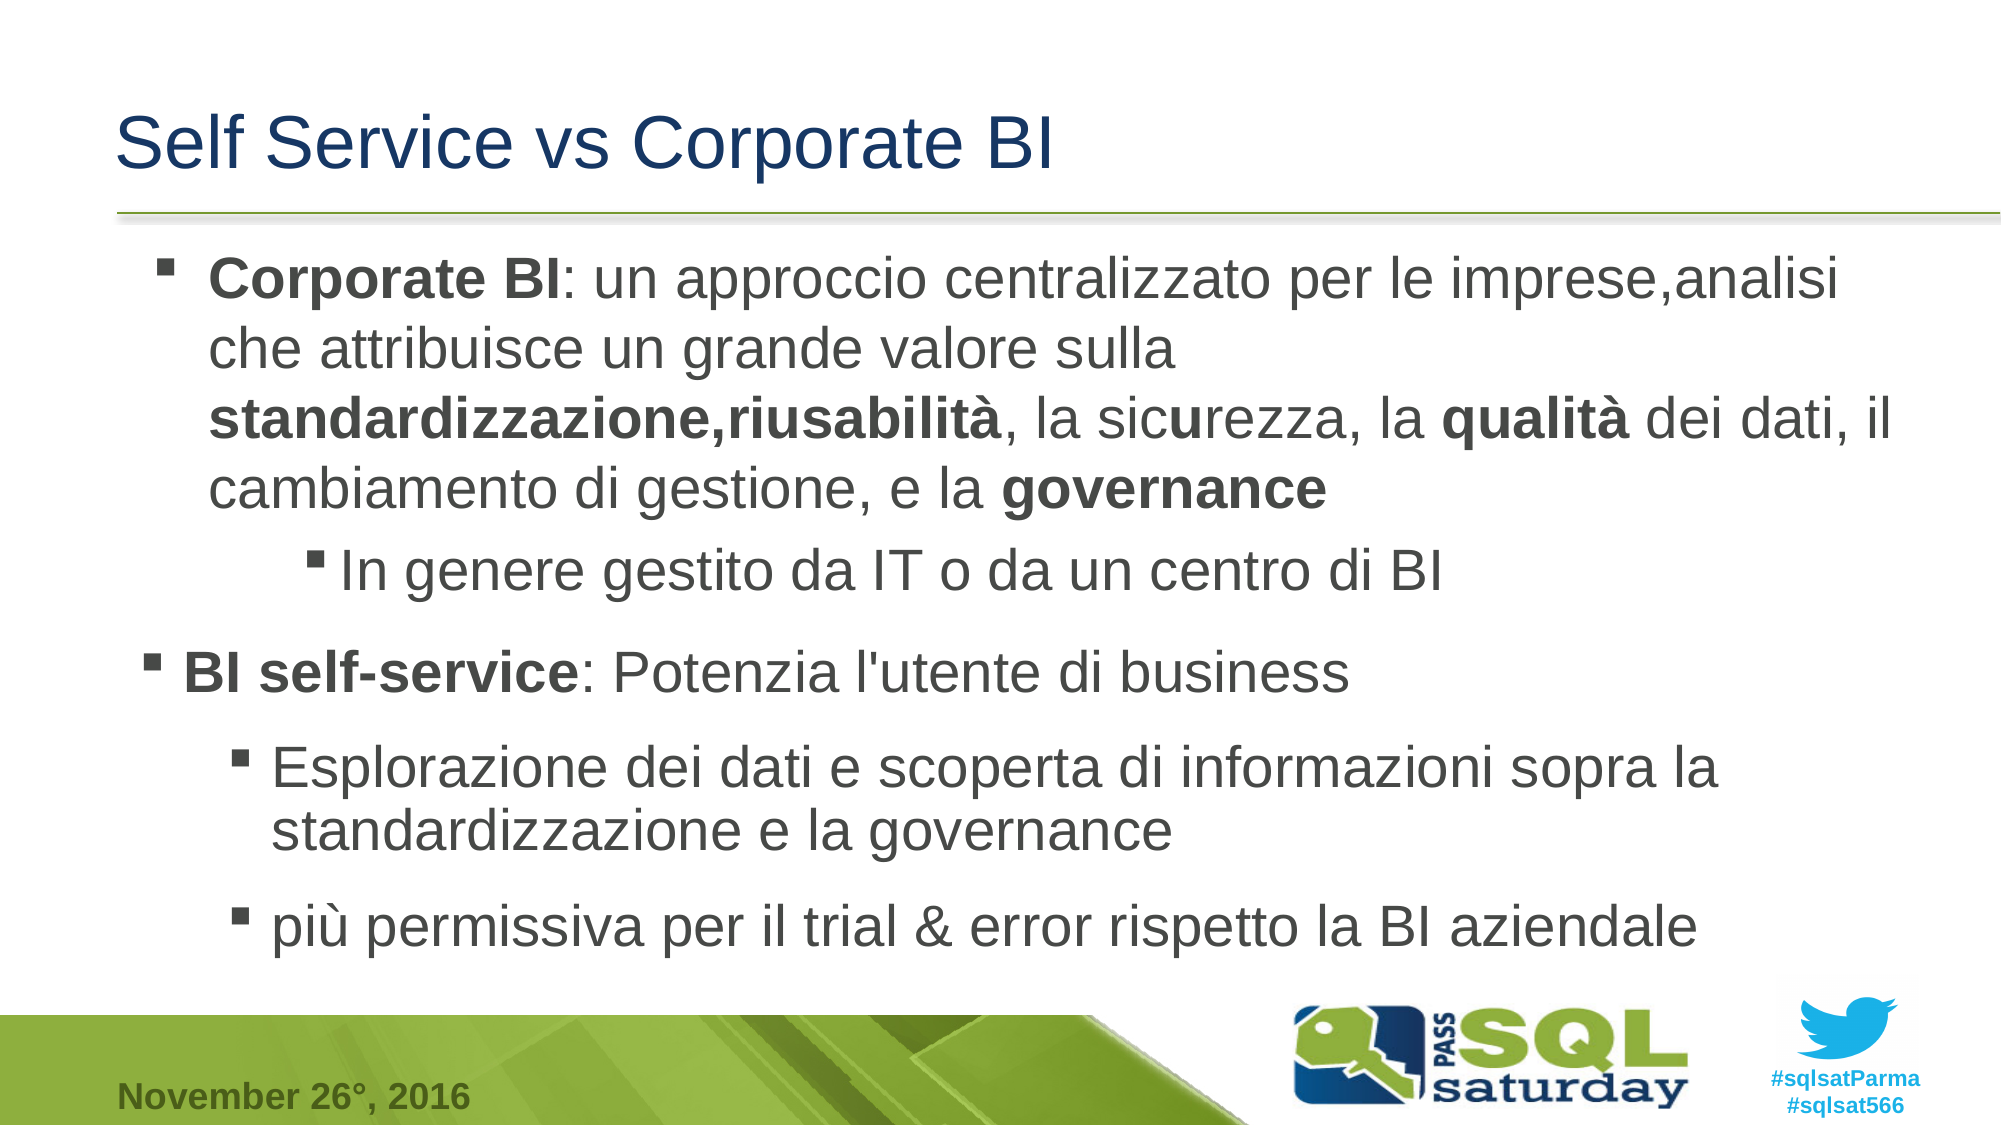

# Self Service vs Corporate BI
Corporate BI: un approccio centralizzato per le imprese,analisi che attribuisce un grande valore sulla standardizzazione,riusabilità, la sicurezza, la qualità dei dati, il cambiamento di gestione, e la governance
In genere gestito da IT o da un centro di BI
BI self-service: Potenzia l'utente di business
Esplorazione dei dati e scoperta di informazioni sopra la standardizzazione e la governance
più permissiva per il trial & error rispetto la BI aziendale